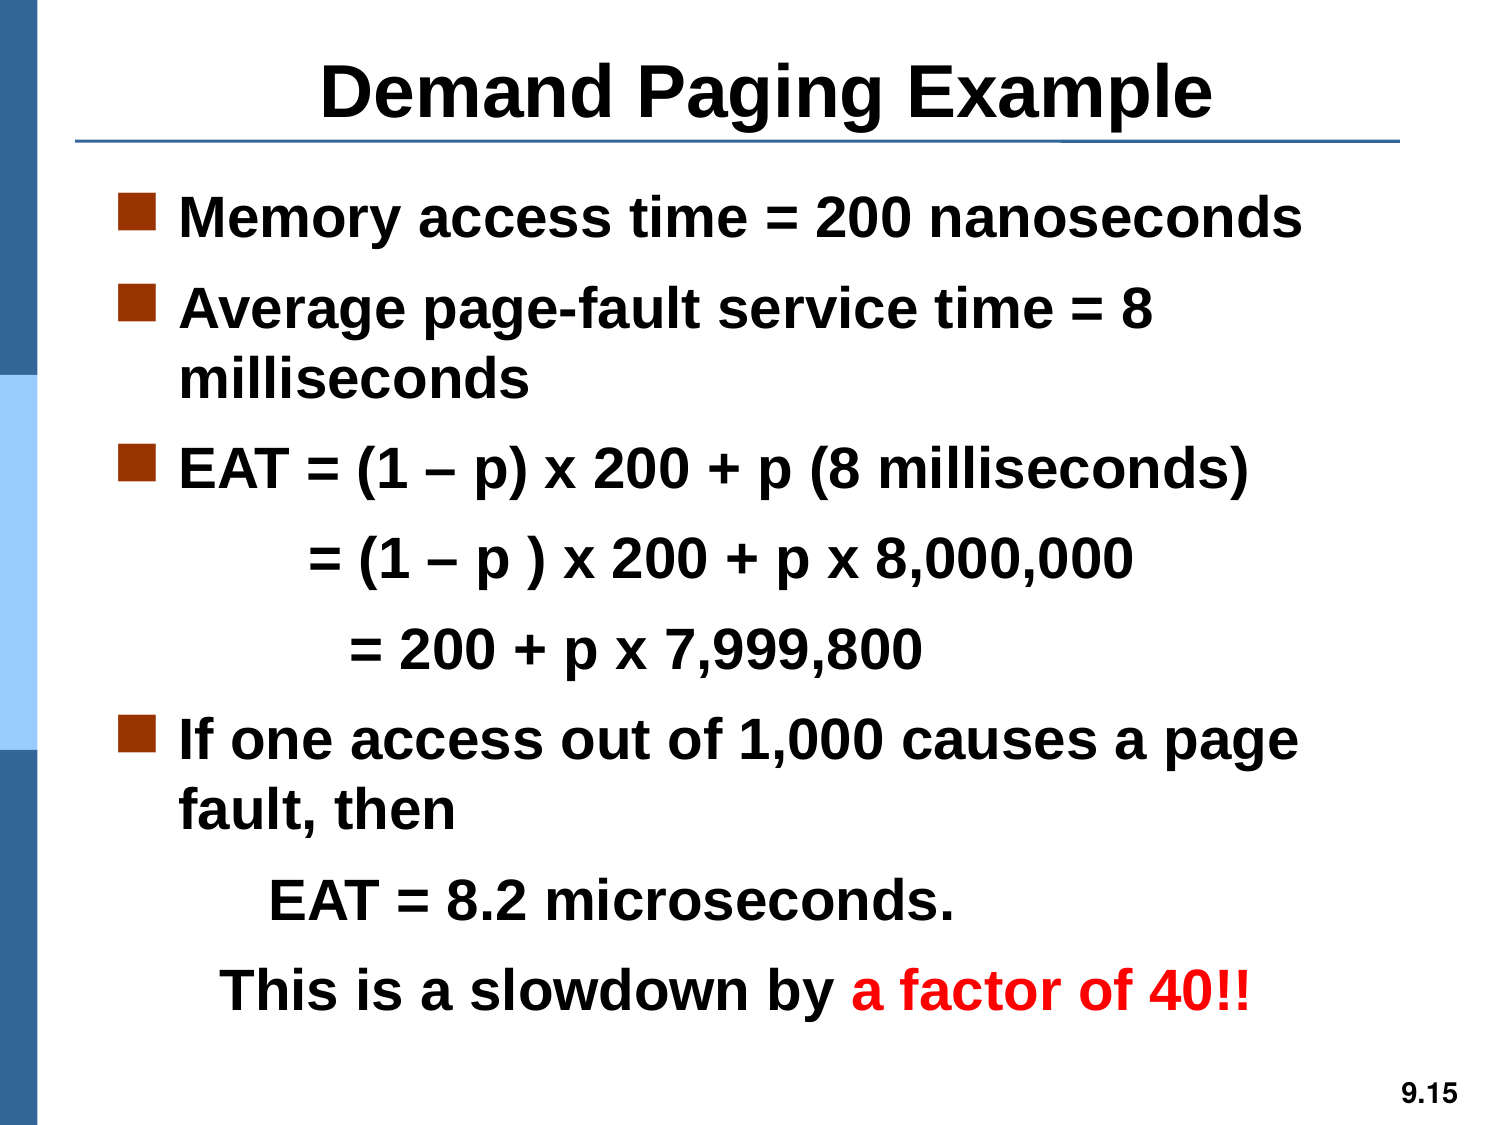

# Demand Paging Example
Memory access time = 200 nanoseconds
Average page-fault service time = 8 milliseconds
EAT = (1 – p) x 200 + p (8 milliseconds)
	        = (1 – p ) x 200 + p x 8,000,000
              = 200 + p x 7,999,800
If one access out of 1,000 causes a page fault, then
         EAT = 8.2 microseconds.
      This is a slowdown by a factor of 40!!